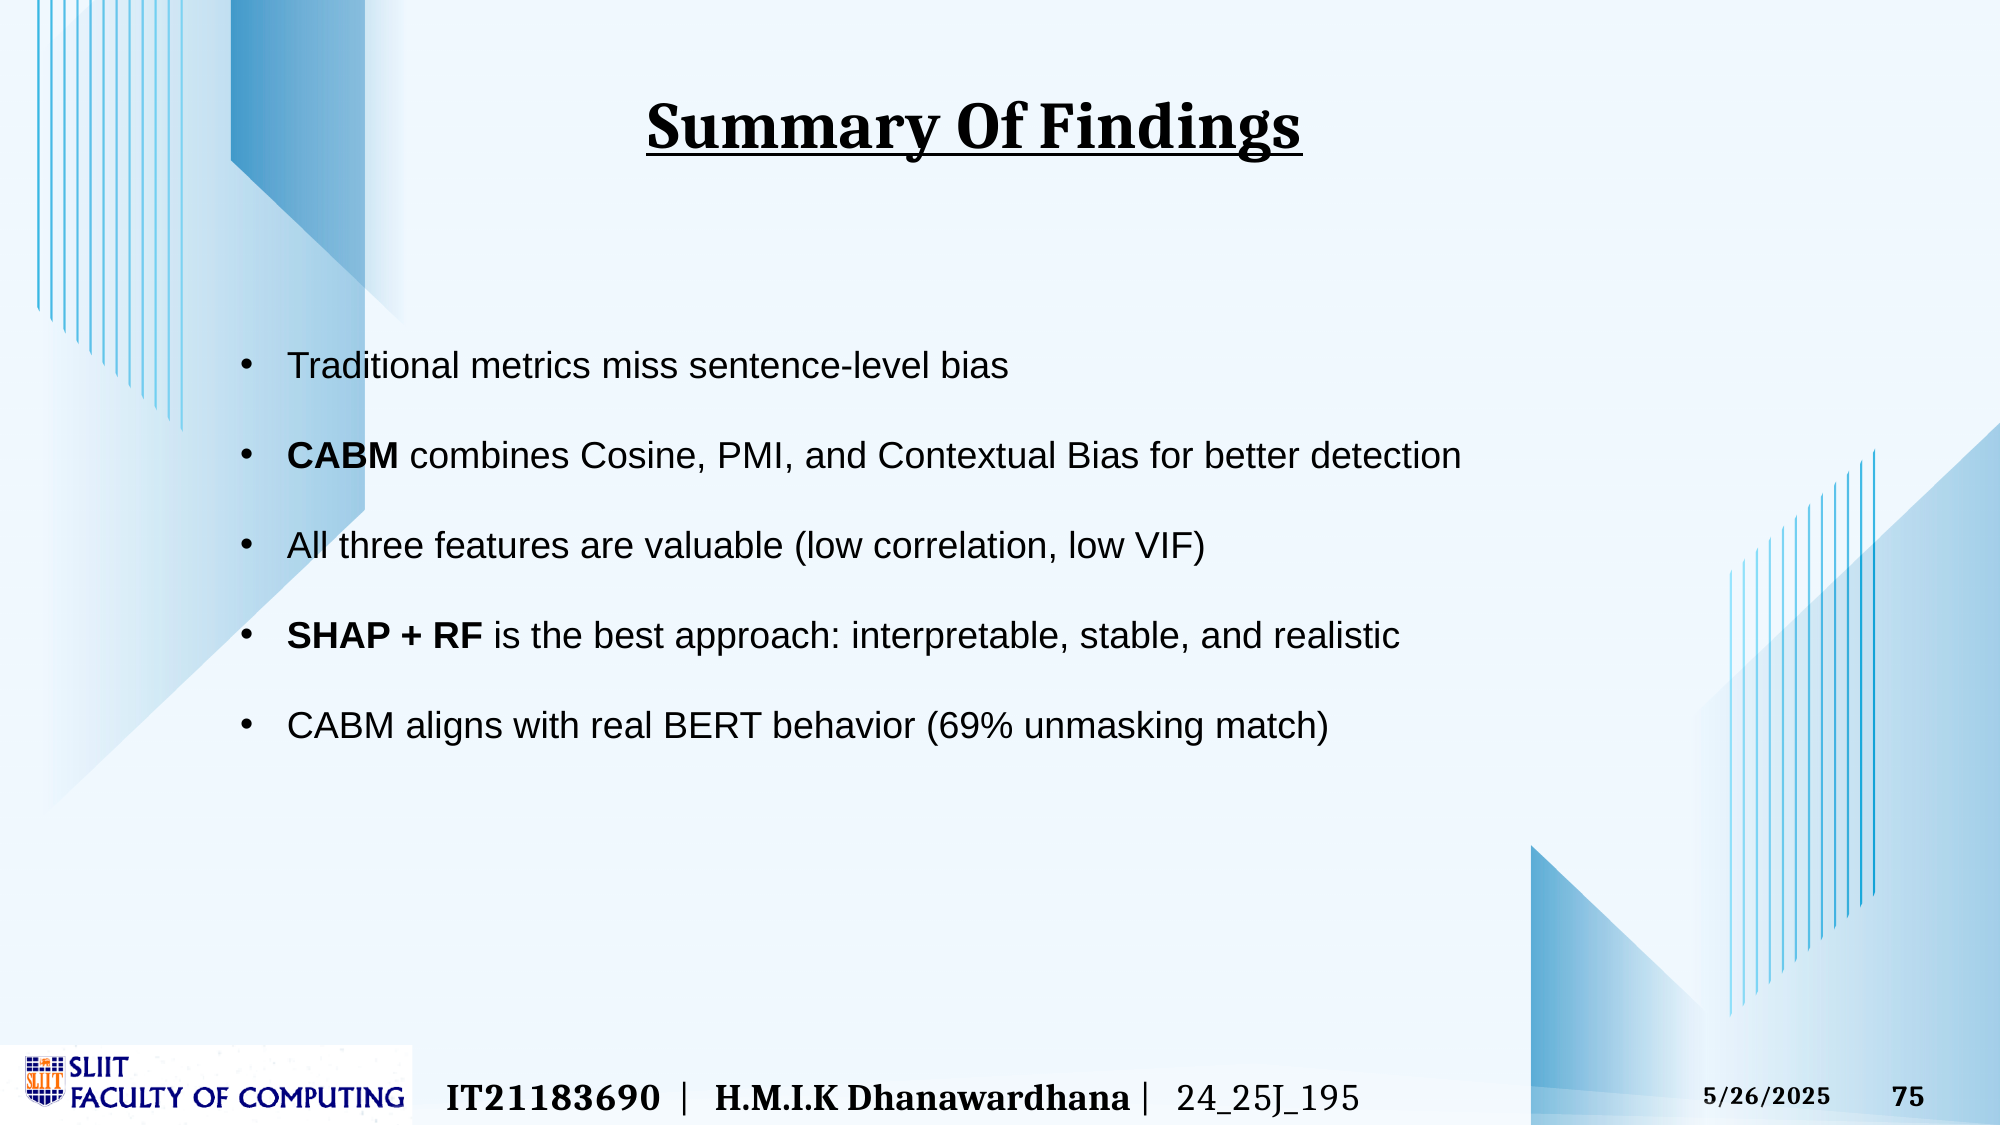

Summary Of Findings
Traditional metrics miss sentence-level bias
CABM combines Cosine, PMI, and Contextual Bias for better detection
All three features are valuable (low correlation, low VIF)
SHAP + RF is the best approach: interpretable, stable, and realistic
CABM aligns with real BERT behavior (69% unmasking match)
IT21183690  |   H.M.I.K Dhanawardhana |   24_25J_195